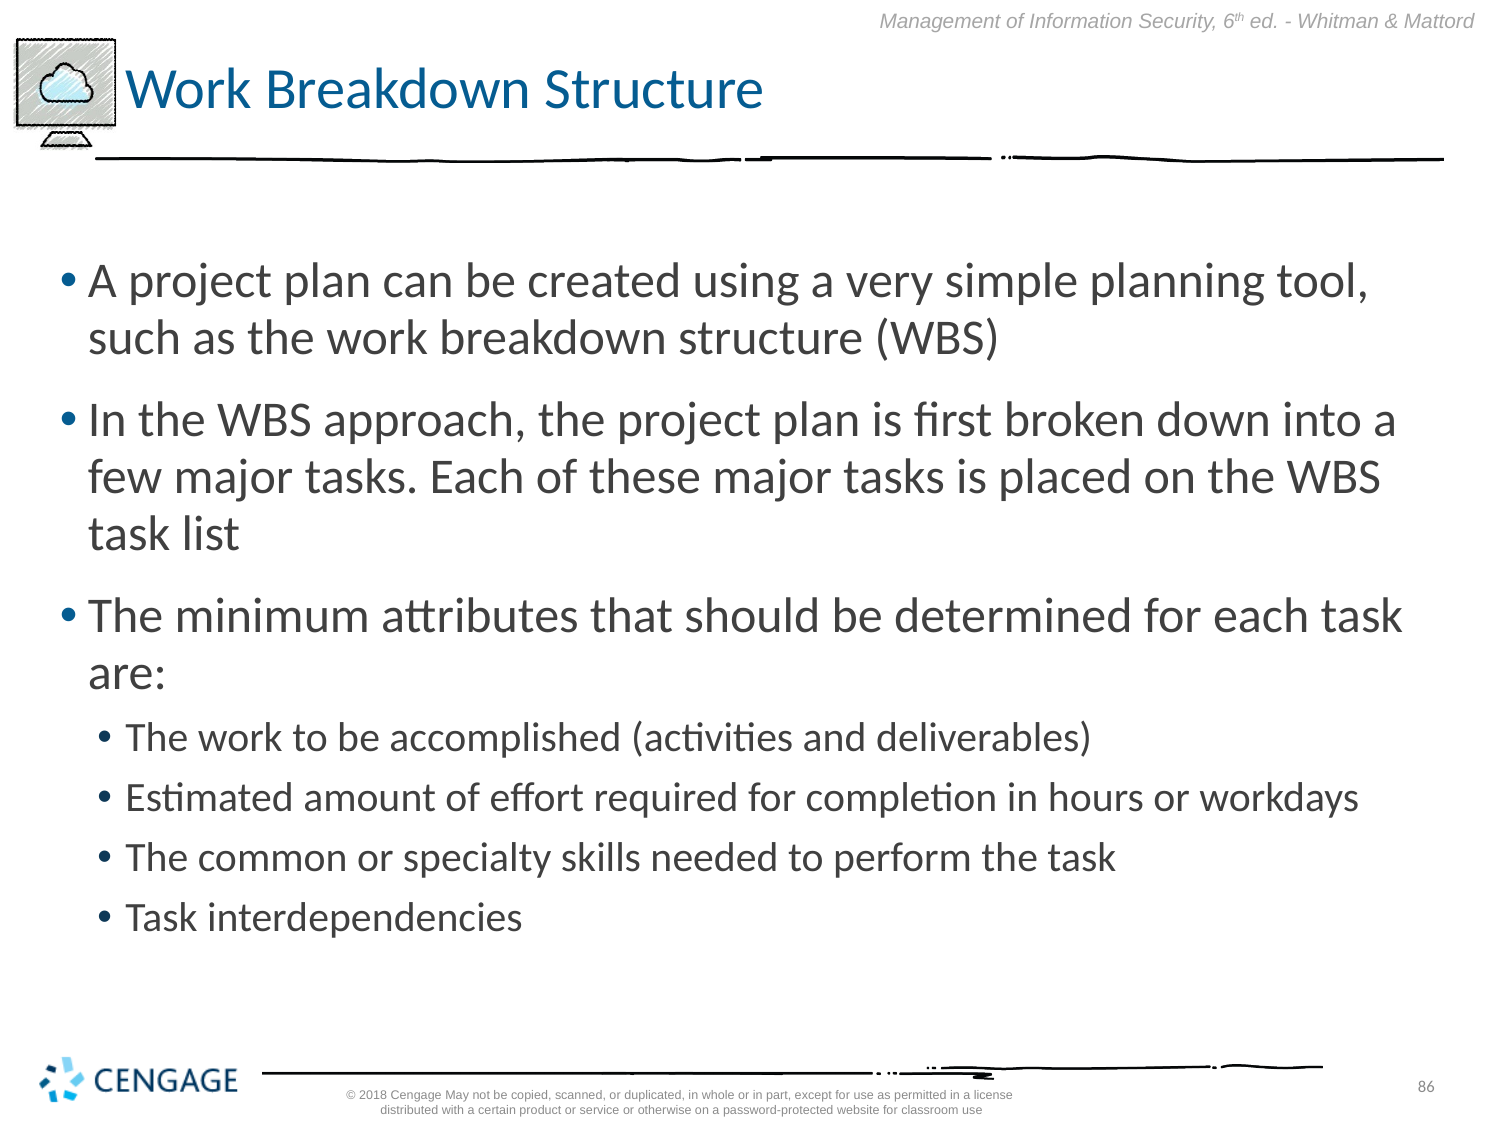

# Work Breakdown Structure
A project plan can be created using a very simple planning tool, such as the work breakdown structure (WBS)
In the WBS approach, the project plan is first broken down into a few major tasks. Each of these major tasks is placed on the WBS task list
The minimum attributes that should be determined for each task are:
The work to be accomplished (activities and deliverables)
Estimated amount of effort required for completion in hours or workdays
The common or specialty skills needed to perform the task
Task interdependencies